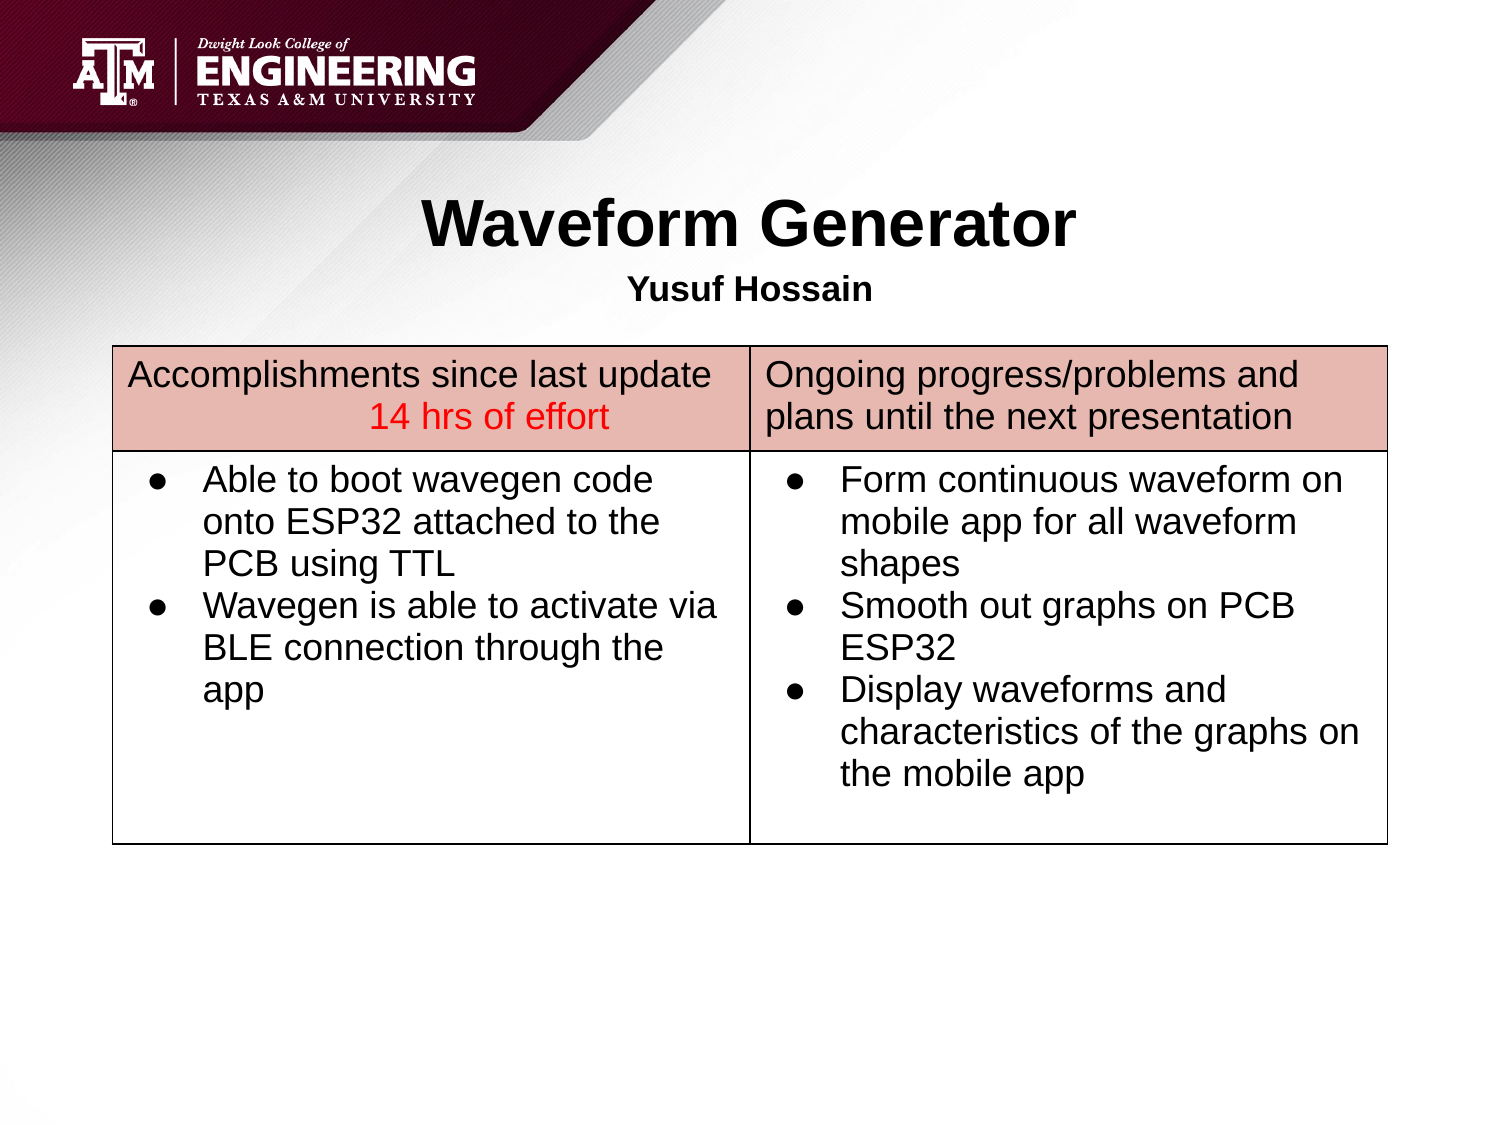

# Waveform Generator
Yusuf Hossain
| Accomplishments since last update 14 hrs of effort | Ongoing progress/problems and plans until the next presentation |
| --- | --- |
| Able to boot wavegen code onto ESP32 attached to the PCB using TTL Wavegen is able to activate via BLE connection through the app | Form continuous waveform on mobile app for all waveform shapes Smooth out graphs on PCB ESP32 Display waveforms and characteristics of the graphs on the mobile app |